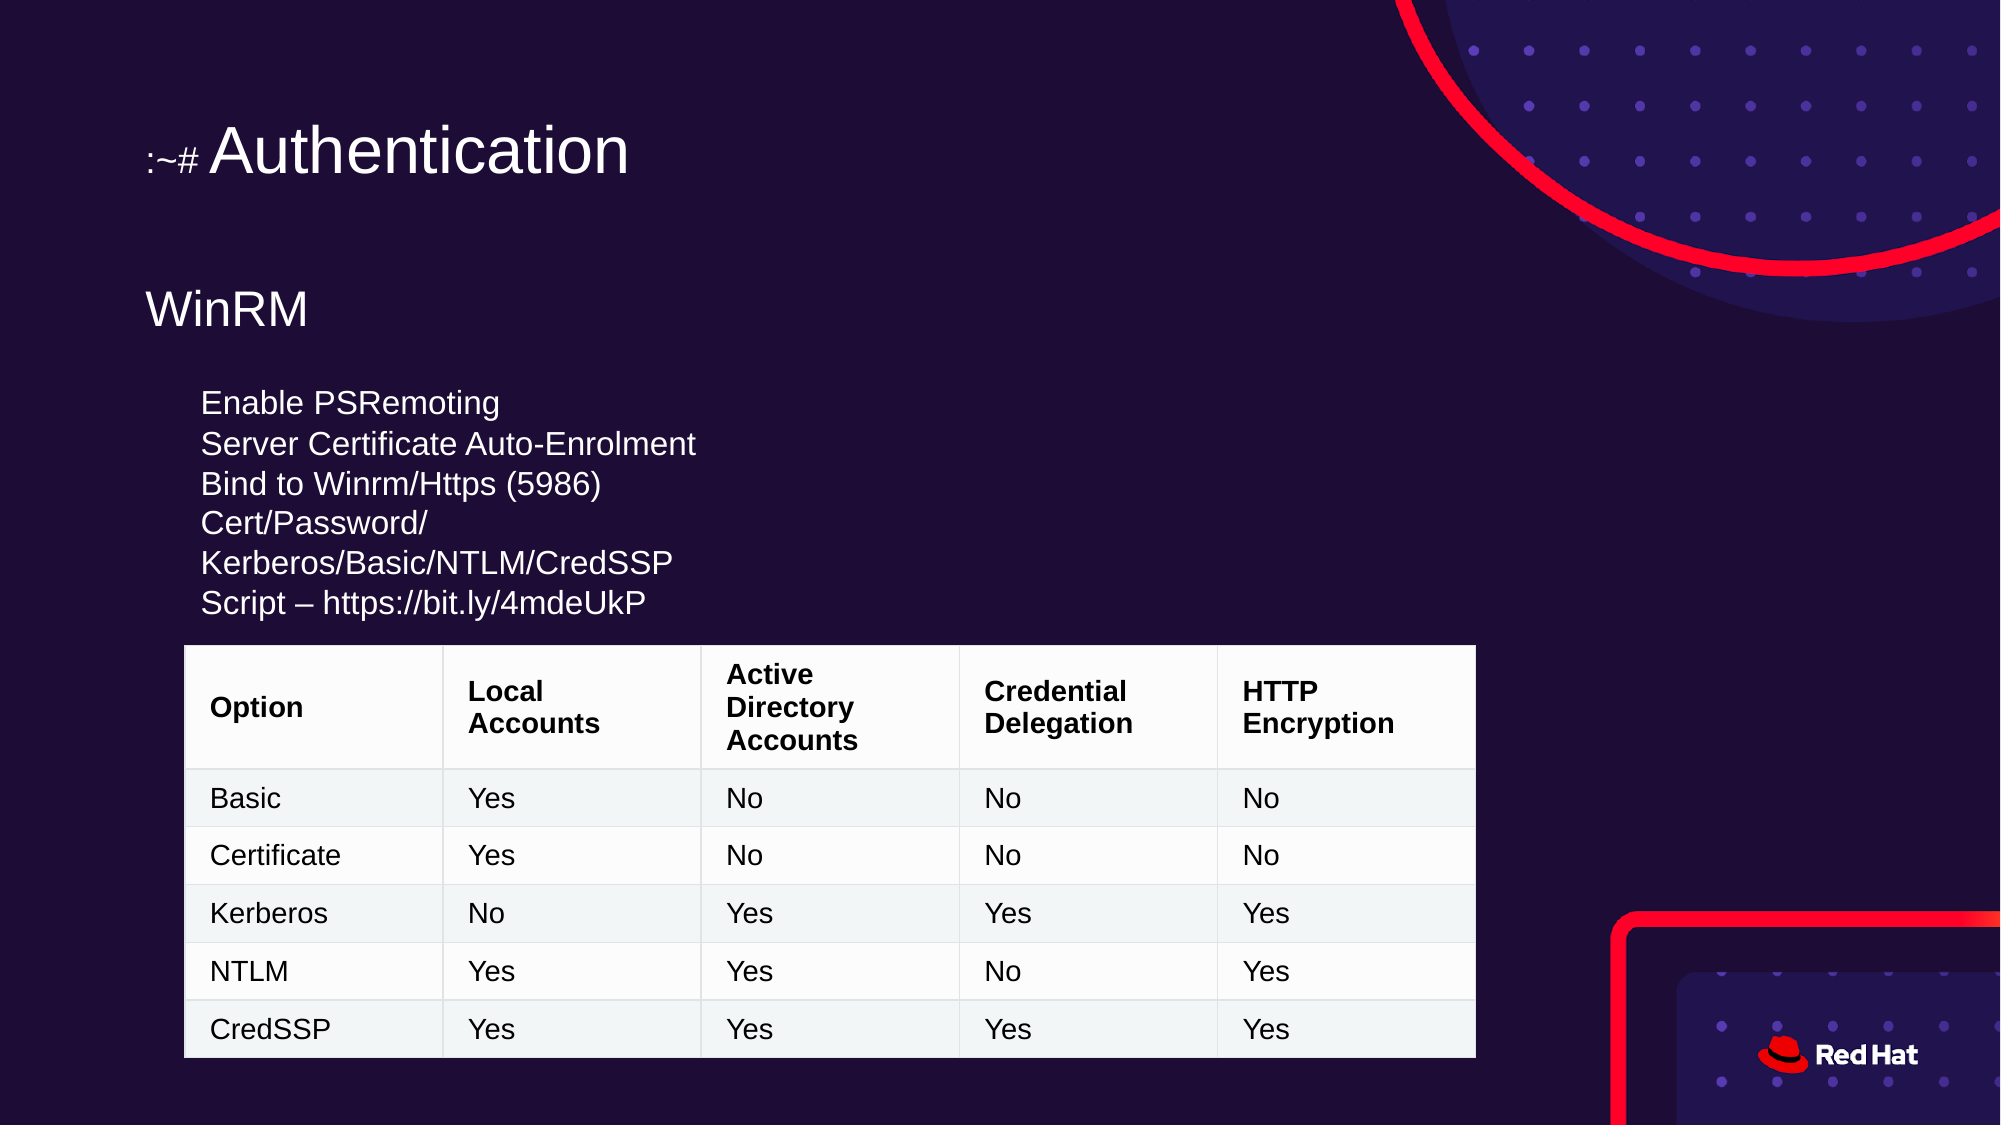

# :~# Authentication WinRM Enable PSRemoting Server Certificate Auto-Enrolment Bind to Winrm/Https (5986) Cert/Password/ Kerberos/Basic/NTLM/CredSSP Script – https://bit.ly/4mdeUkP
| Option | Local Accounts | Active Directory Accounts | Credential Delegation | HTTP Encryption |
| --- | --- | --- | --- | --- |
| Basic | Yes | No | No | No |
| Certificate | Yes | No | No | No |
| Kerberos | No | Yes | Yes | Yes |
| NTLM | Yes | Yes | No | Yes |
| CredSSP | Yes | Yes | Yes | Yes |